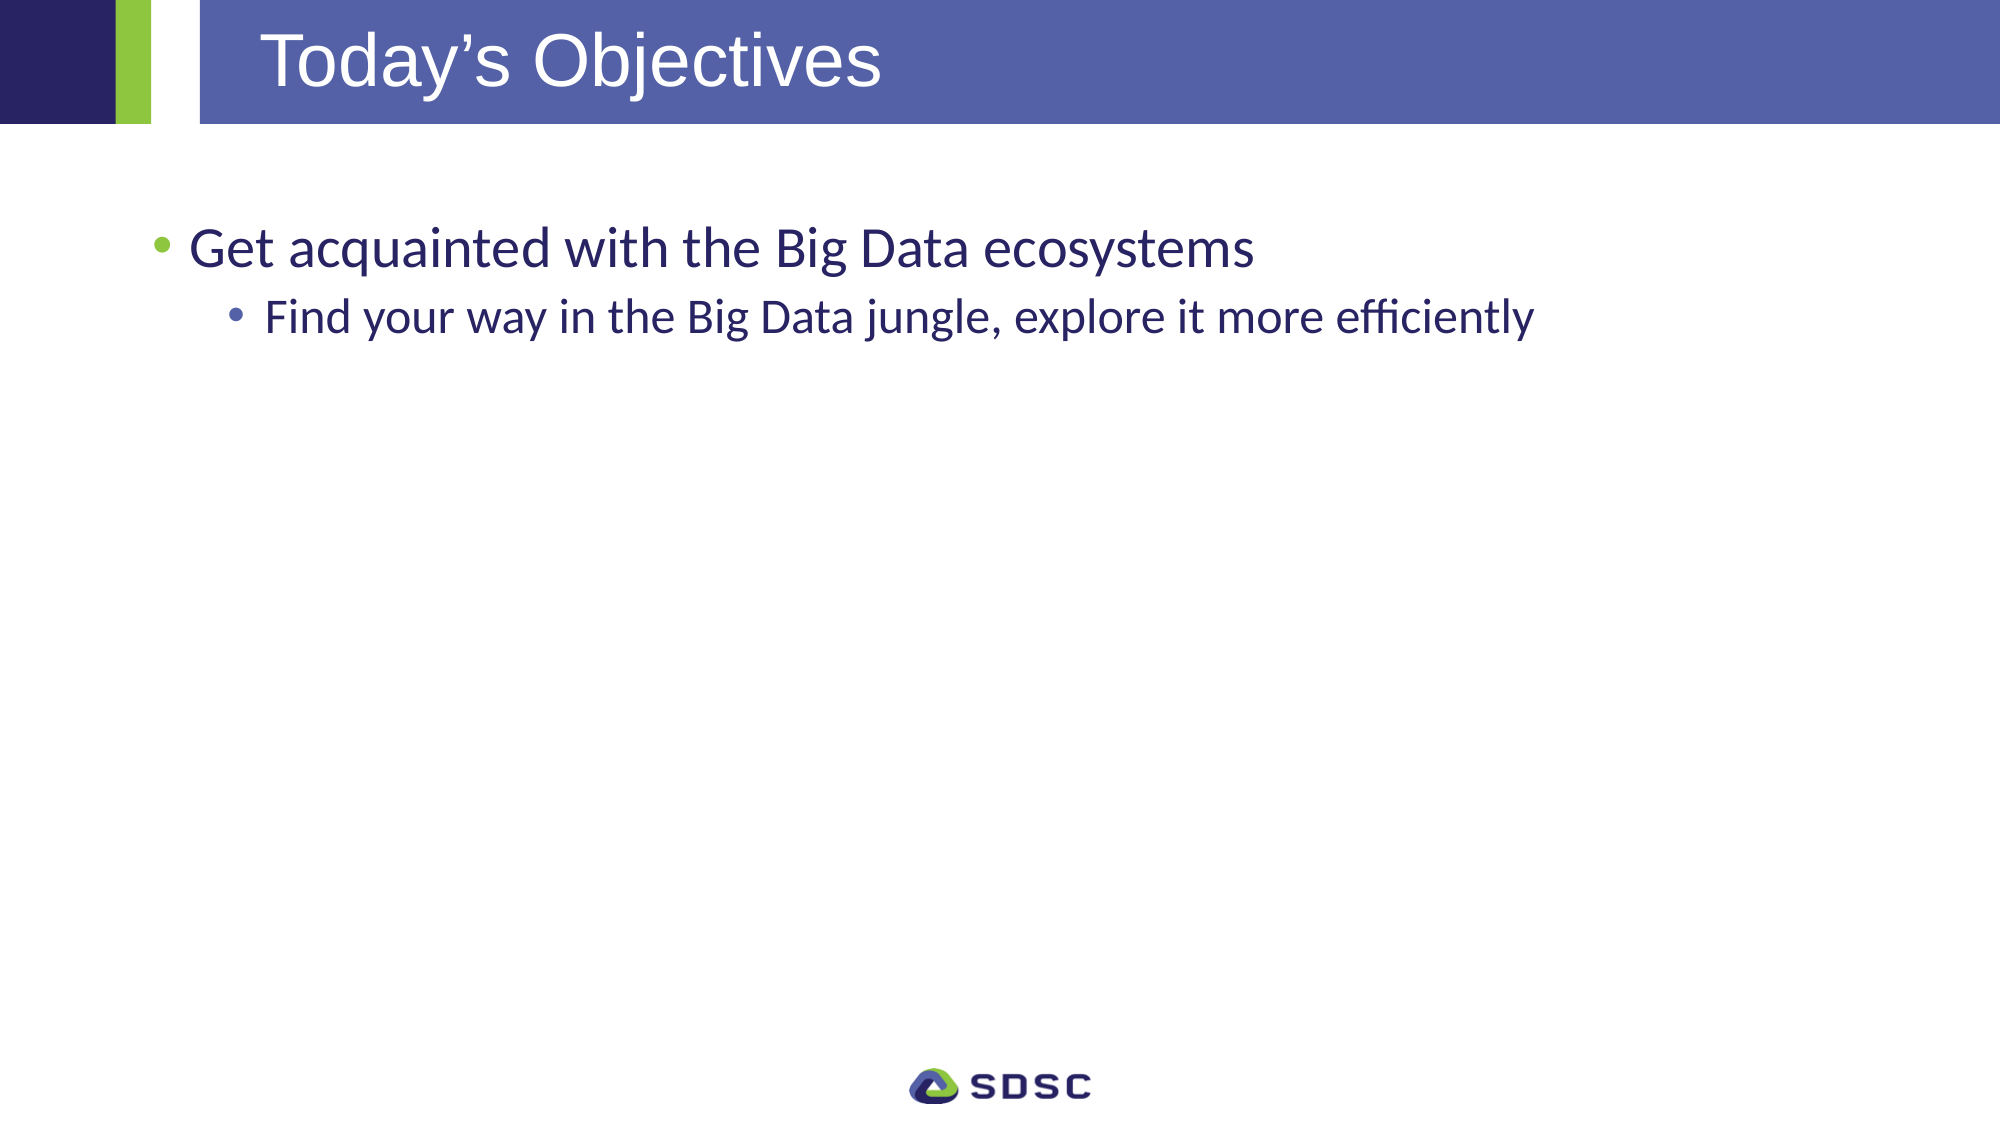

# Today’s Objectives
Get acquainted with the Big Data ecosystems
Find your way in the Big Data jungle, explore it more efficiently